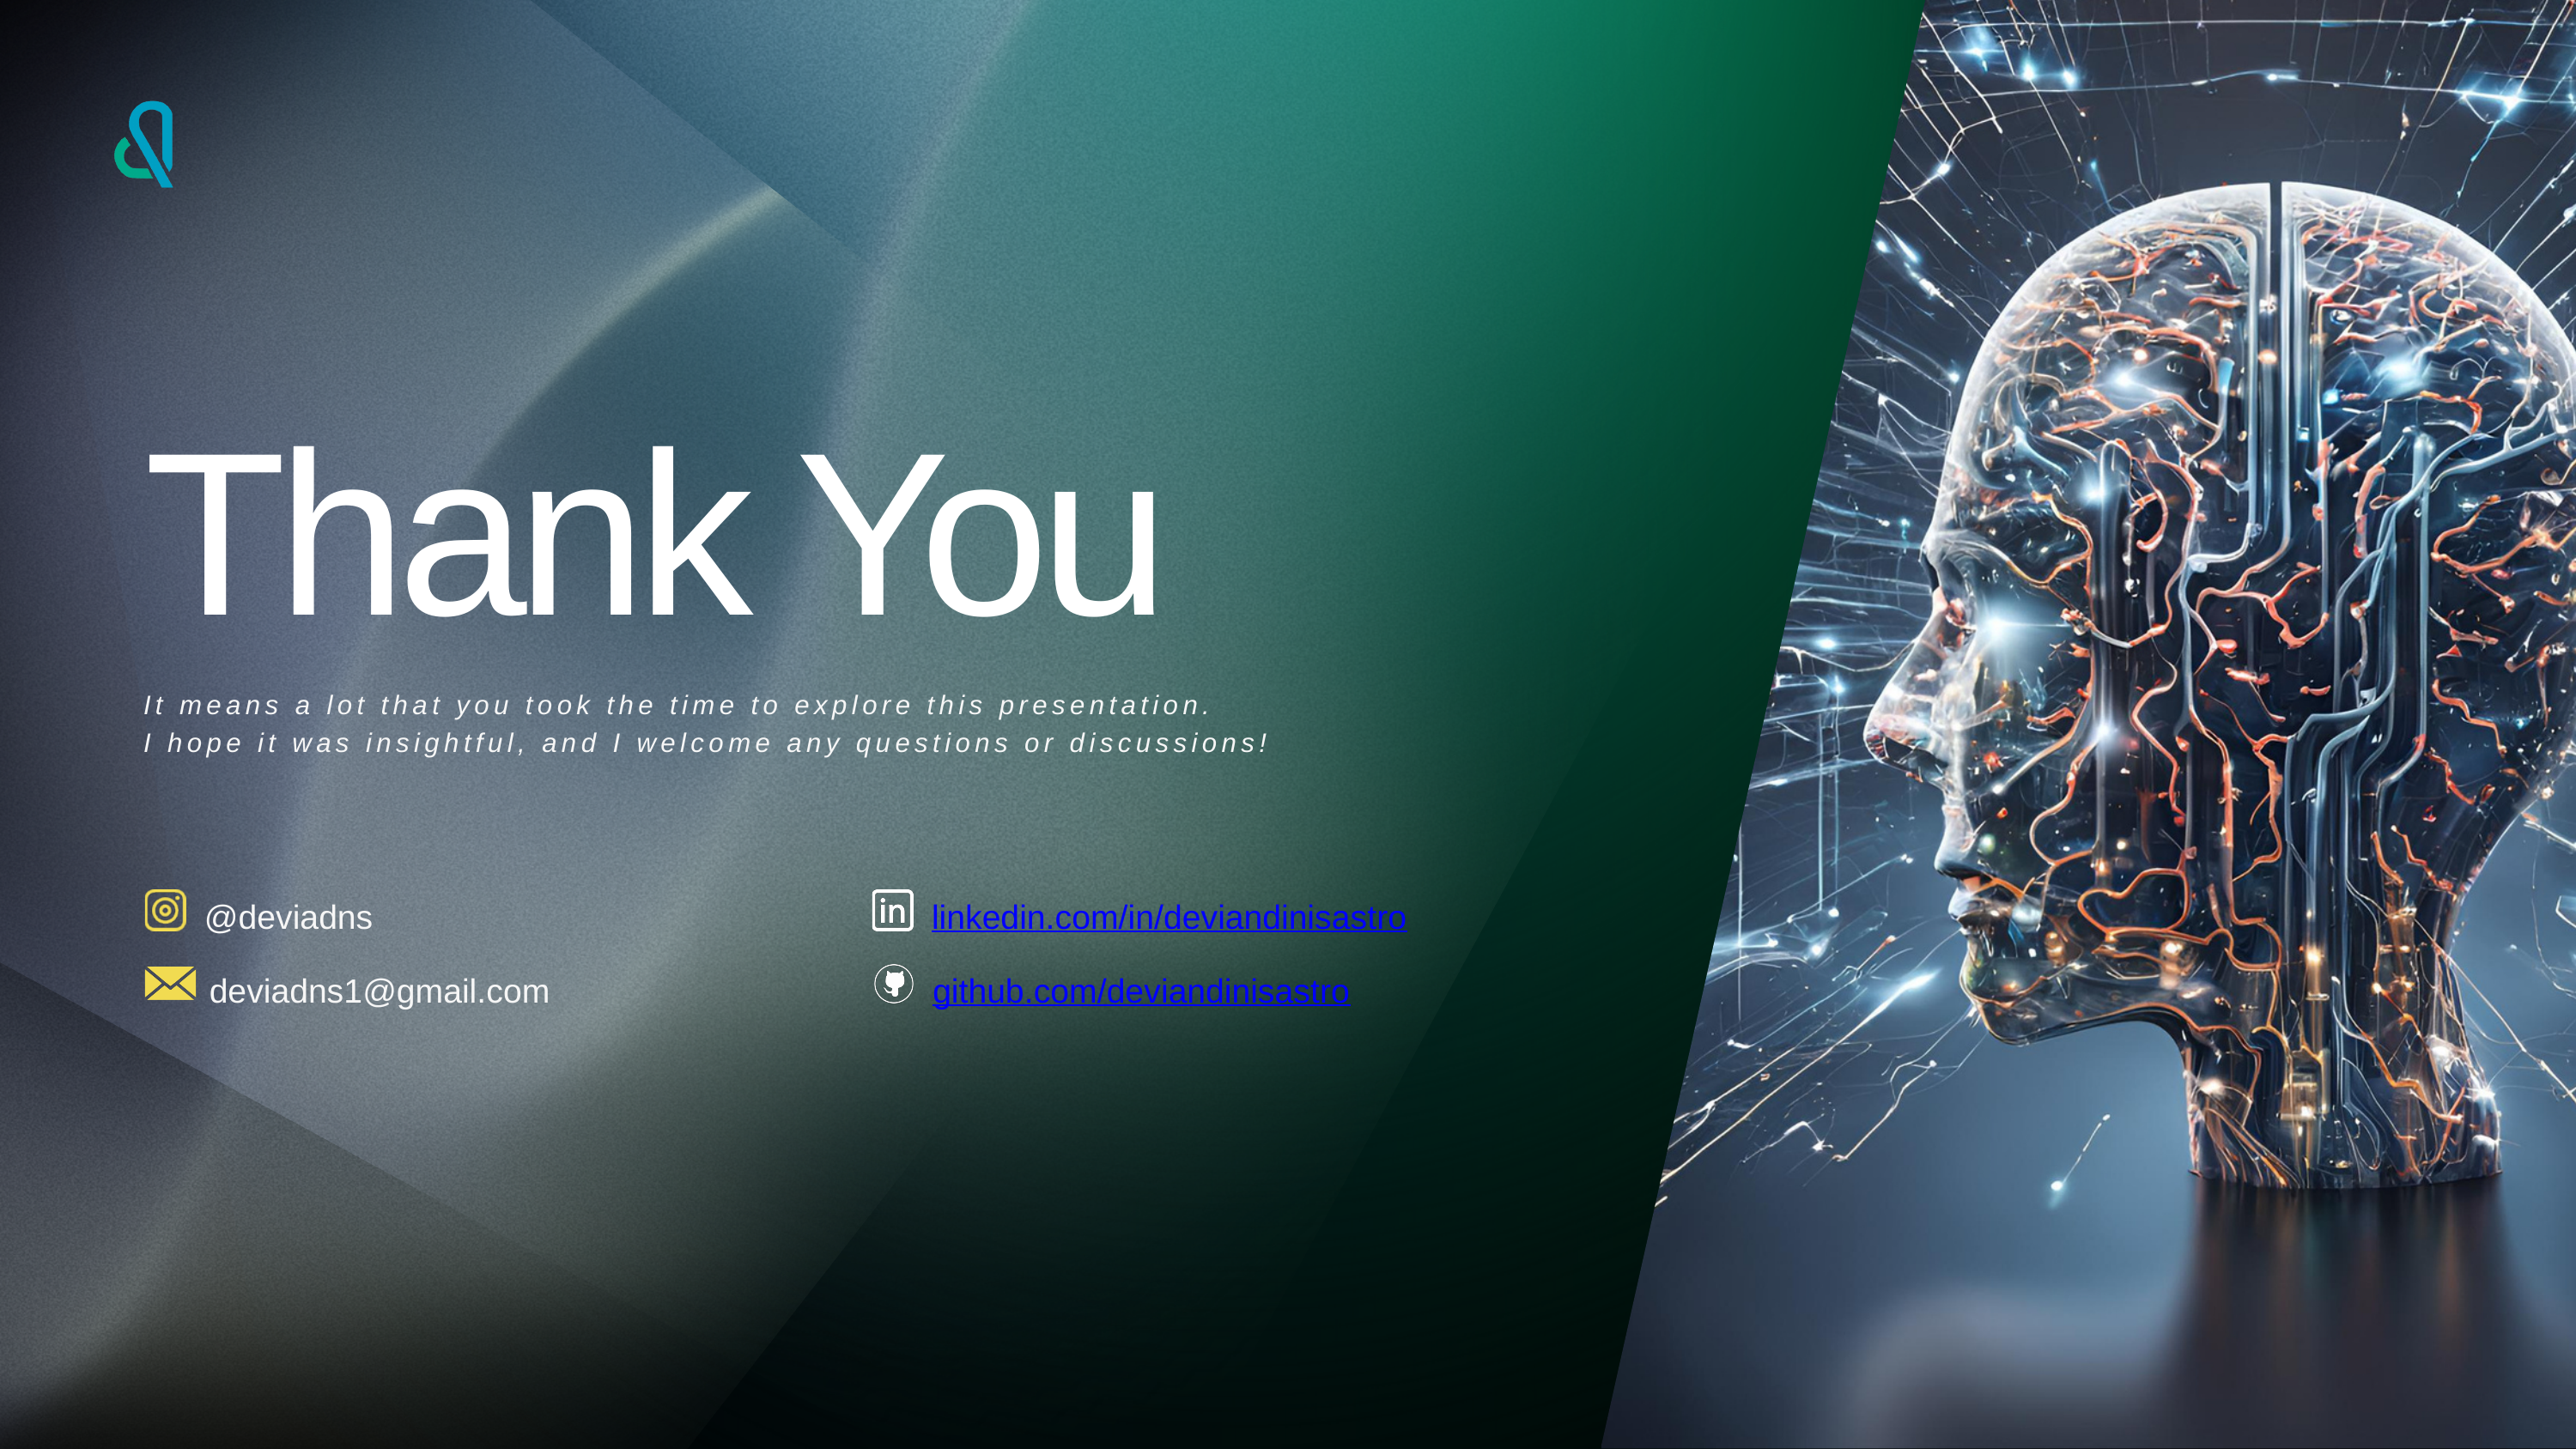

Thank You
It means a lot that you took the time to explore this presentation.
I hope it was insightful, and I welcome any questions or discussions!

@deviadns
linkedin.com/in/deviandinisastro

deviadns1@gmail.com

github.com/deviandinisastro